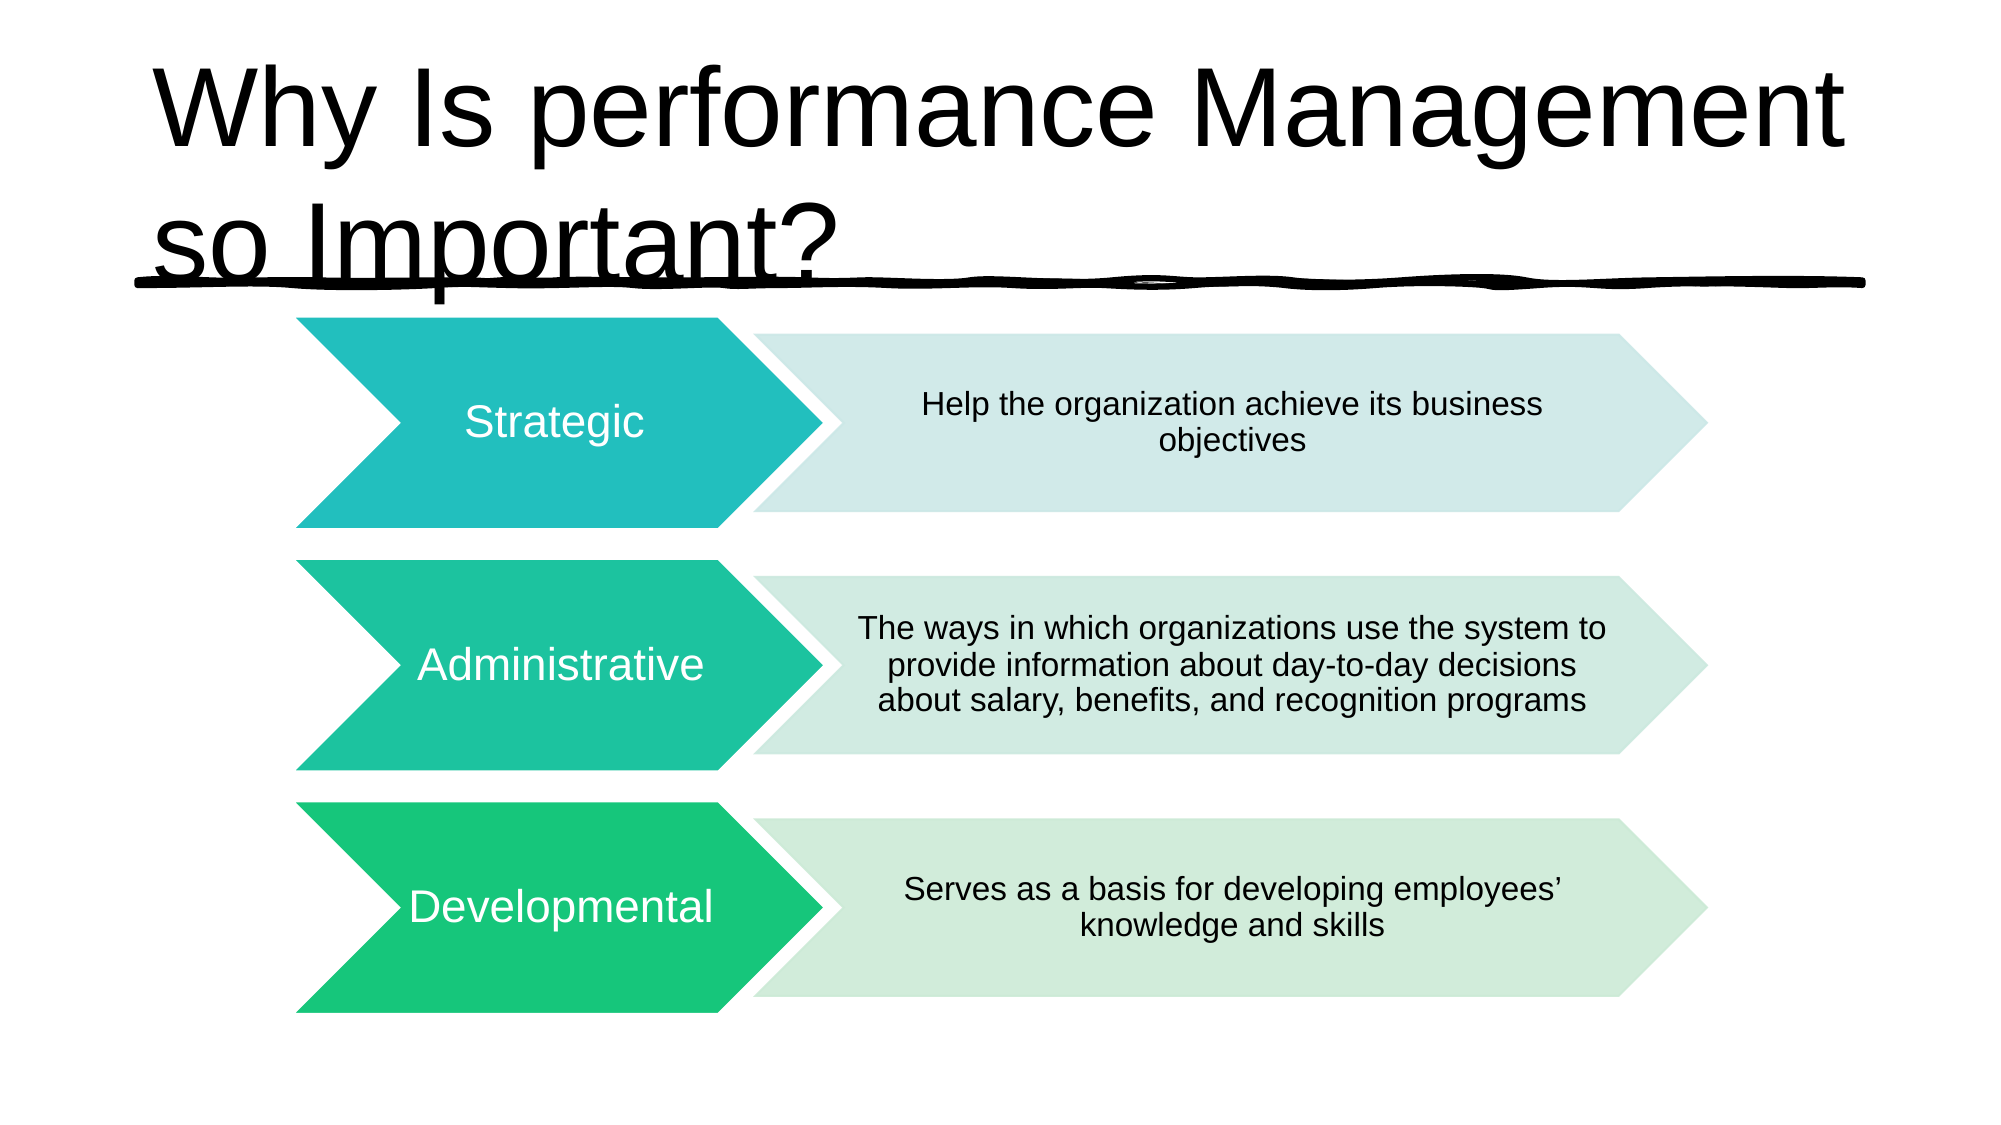

# Why Is performance Management so Important?
Strategic
Help the organization achieve its business objectives
Administrative
The ways in which organizations use the system to provide information about day-to-day decisions about salary, benefits, and recognition programs
Developmental
Serves as a basis for developing employees’ knowledge and skills